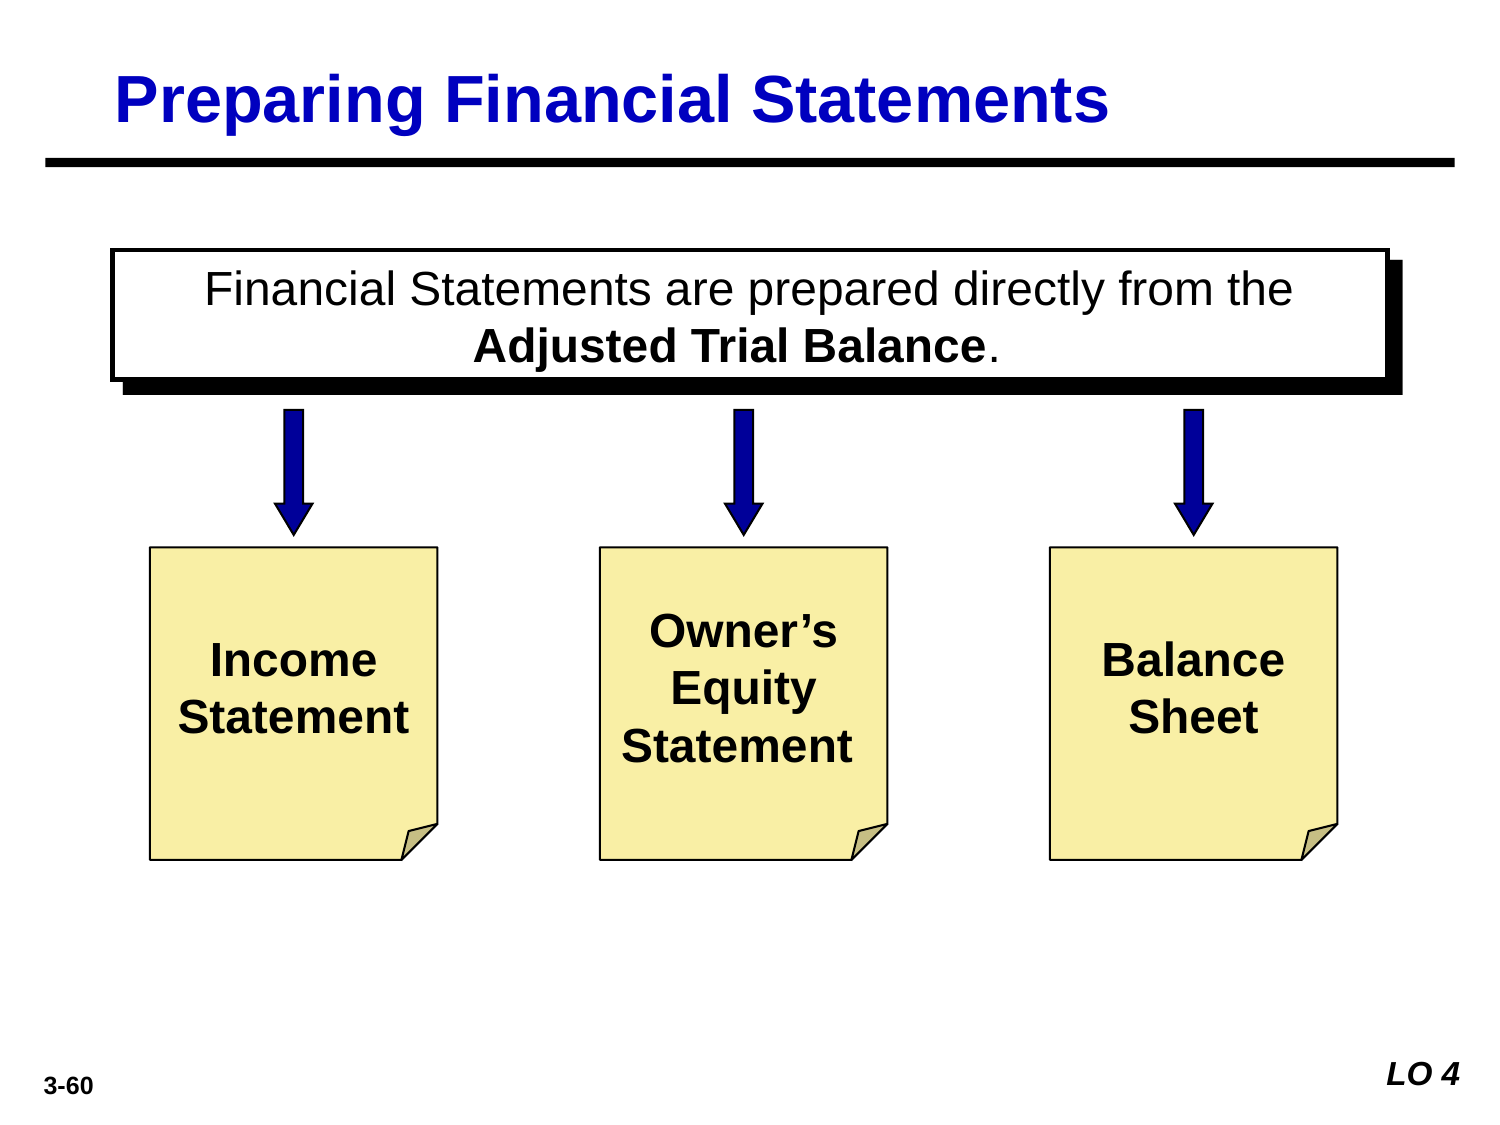

Preparing Financial Statements

Financial Statements are prepared directly from the Adjusted Trial Balance.

Income Statement
Owner’s Equity Statement
Balance Sheet
LO 4